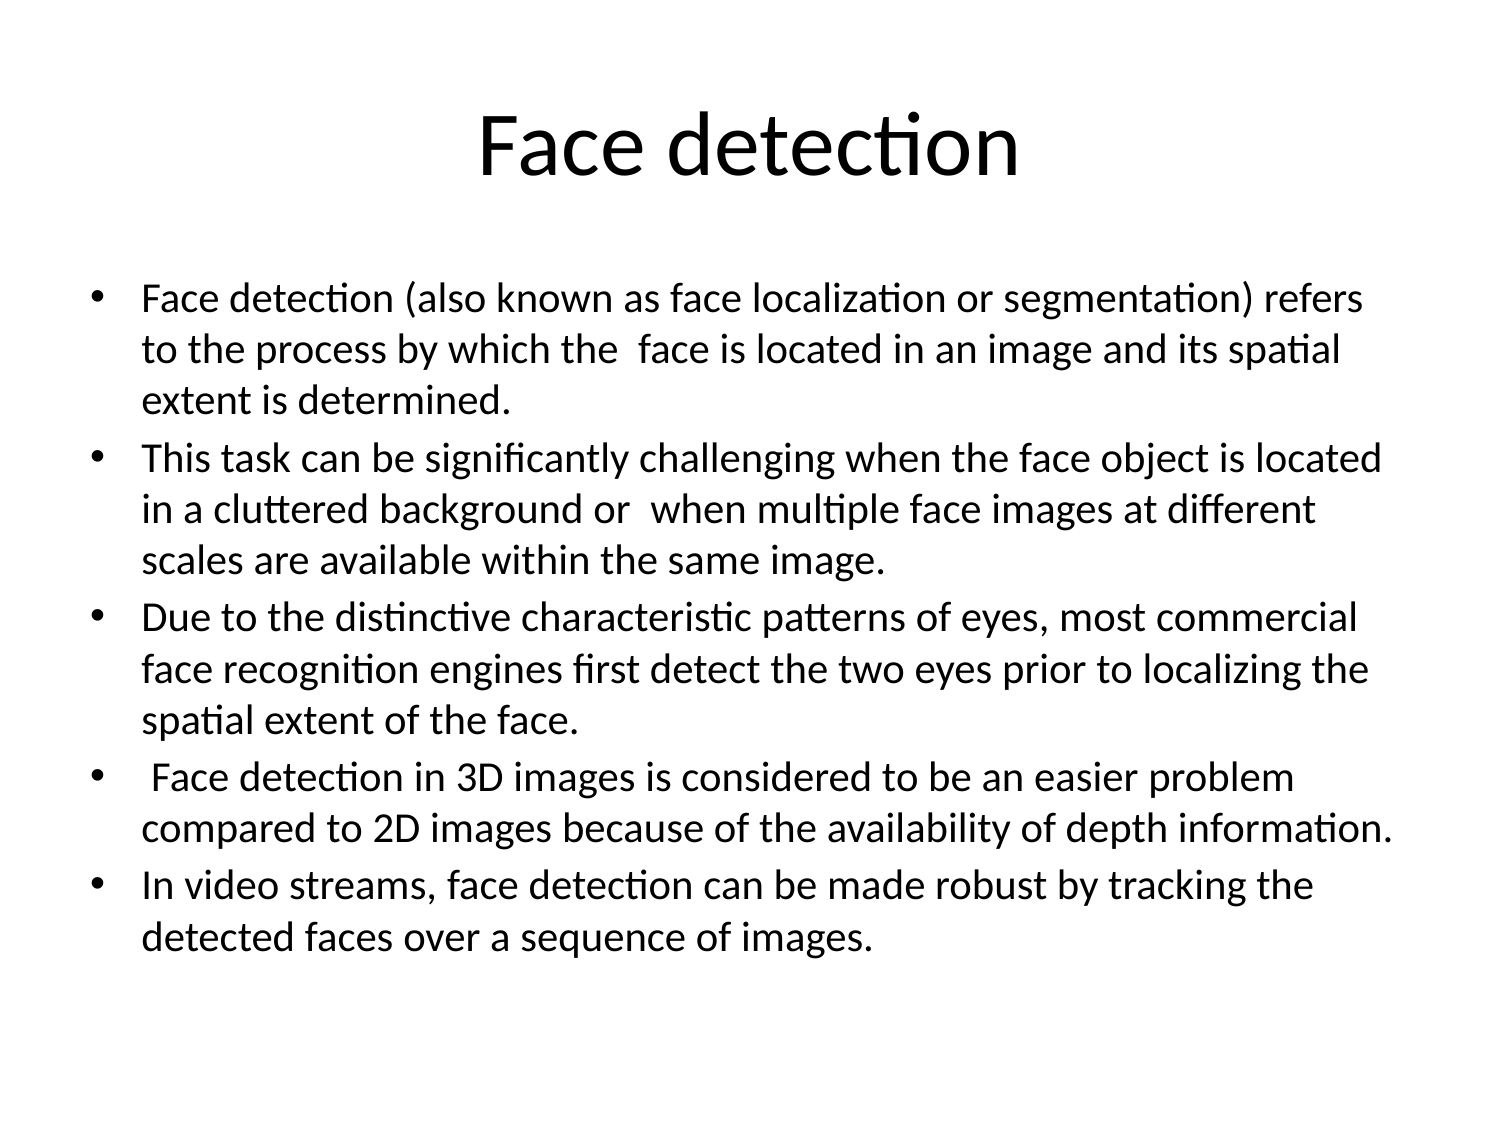

# Face detection
Face detection (also known as face localization or segmentation) refers to the process by which the  face is located in an image and its spatial extent is determined.
This task can be significantly challenging when the face object is located in a cluttered background or  when multiple face images at different scales are available within the same image.
Due to the distinctive characteristic patterns of eyes, most commercial face recognition engines first detect the two eyes prior to localizing the spatial extent of the face.
 Face detection in 3D images is considered to be an easier problem compared to 2D images because of the availability of depth information.
In video streams, face detection can be made robust by tracking the detected faces over a sequence of images.